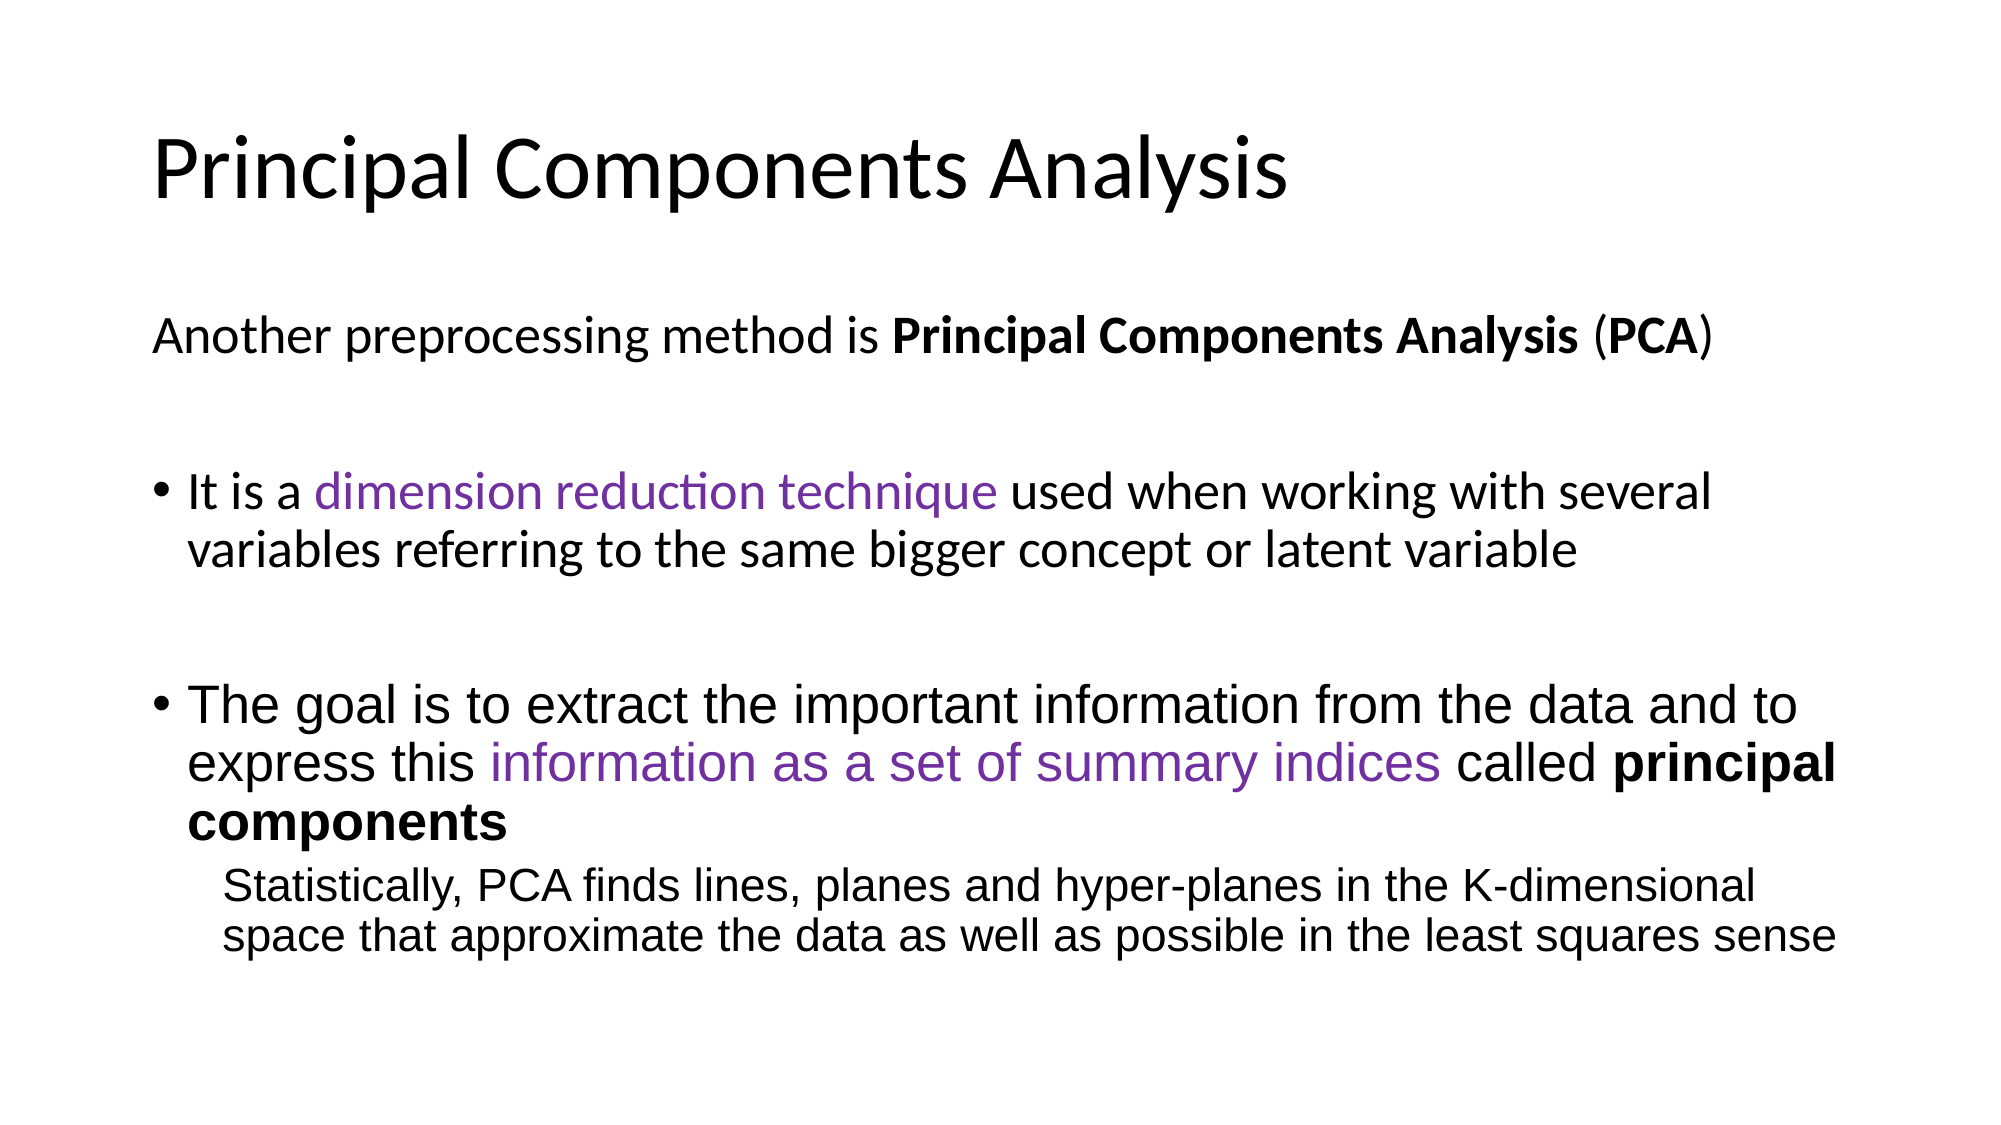

# Principal Components Analysis
Another preprocessing method is Principal Components Analysis (PCA)

It is a dimension reduction technique used when working with several variables referring to the same bigger concept or latent variable

The goal is to extract the important information from the data and to express this information as a set of summary indices called principal components
Statistically, PCA finds lines, planes and hyper-planes in the K-dimensional space that approximate the data as well as possible in the least squares sense